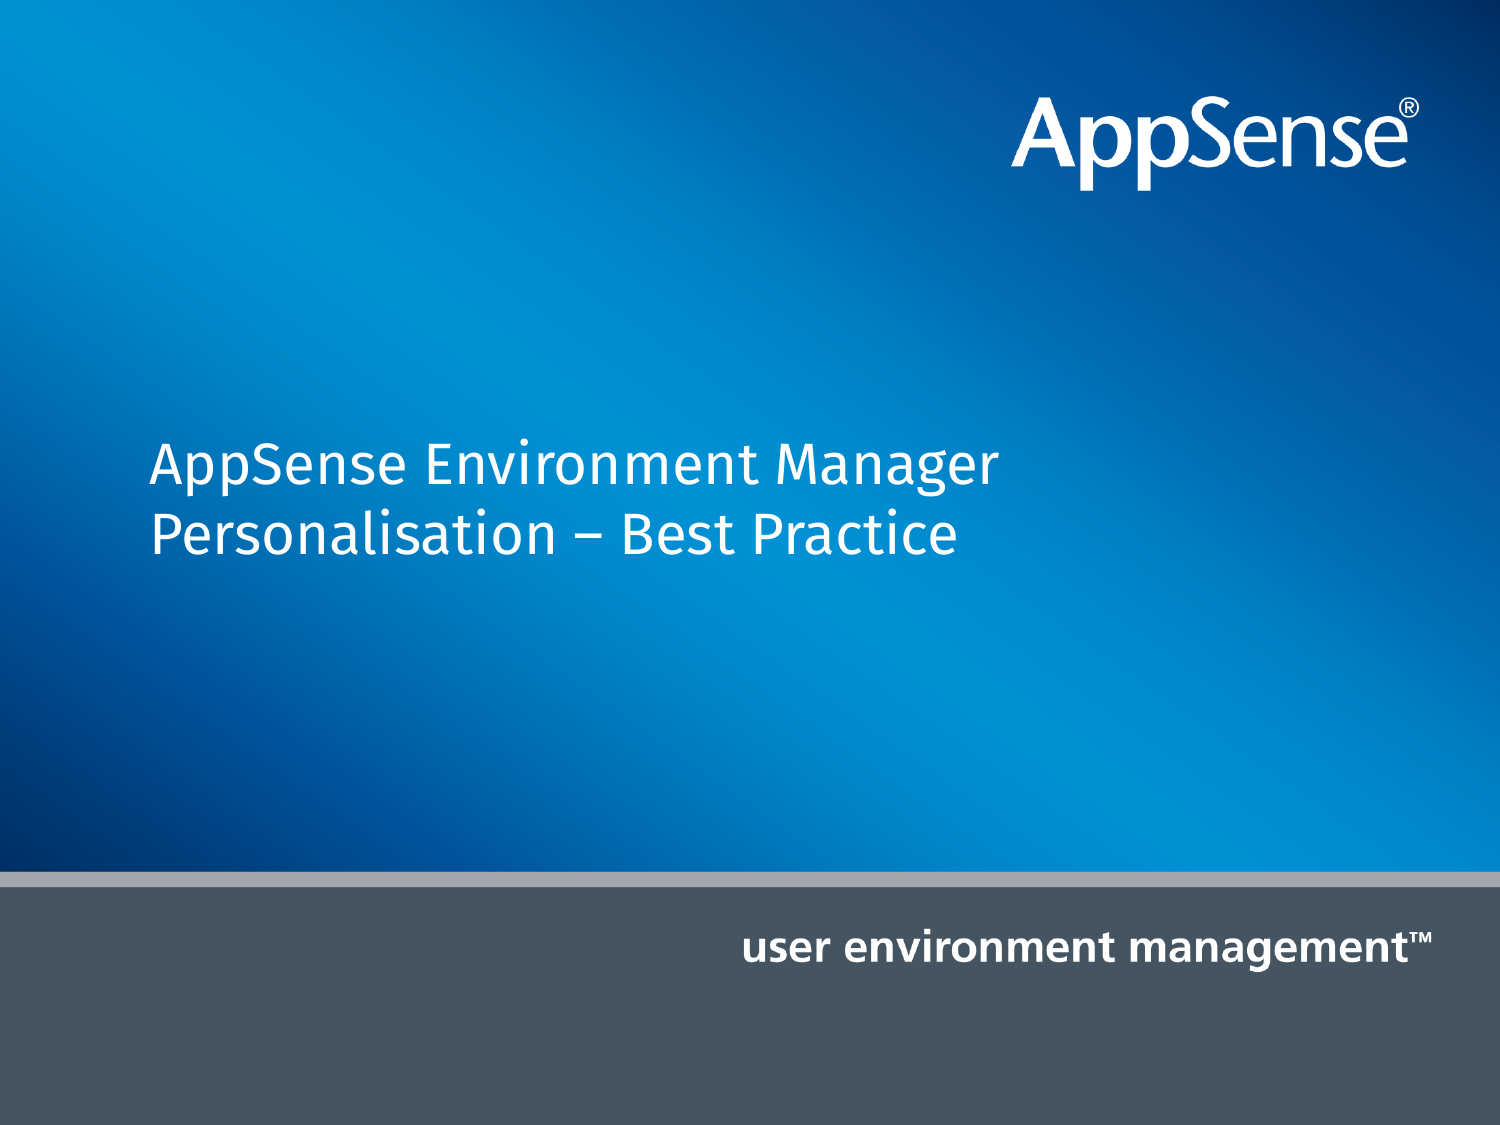

AppSense Environment Manager
Personalisation – Best Practice